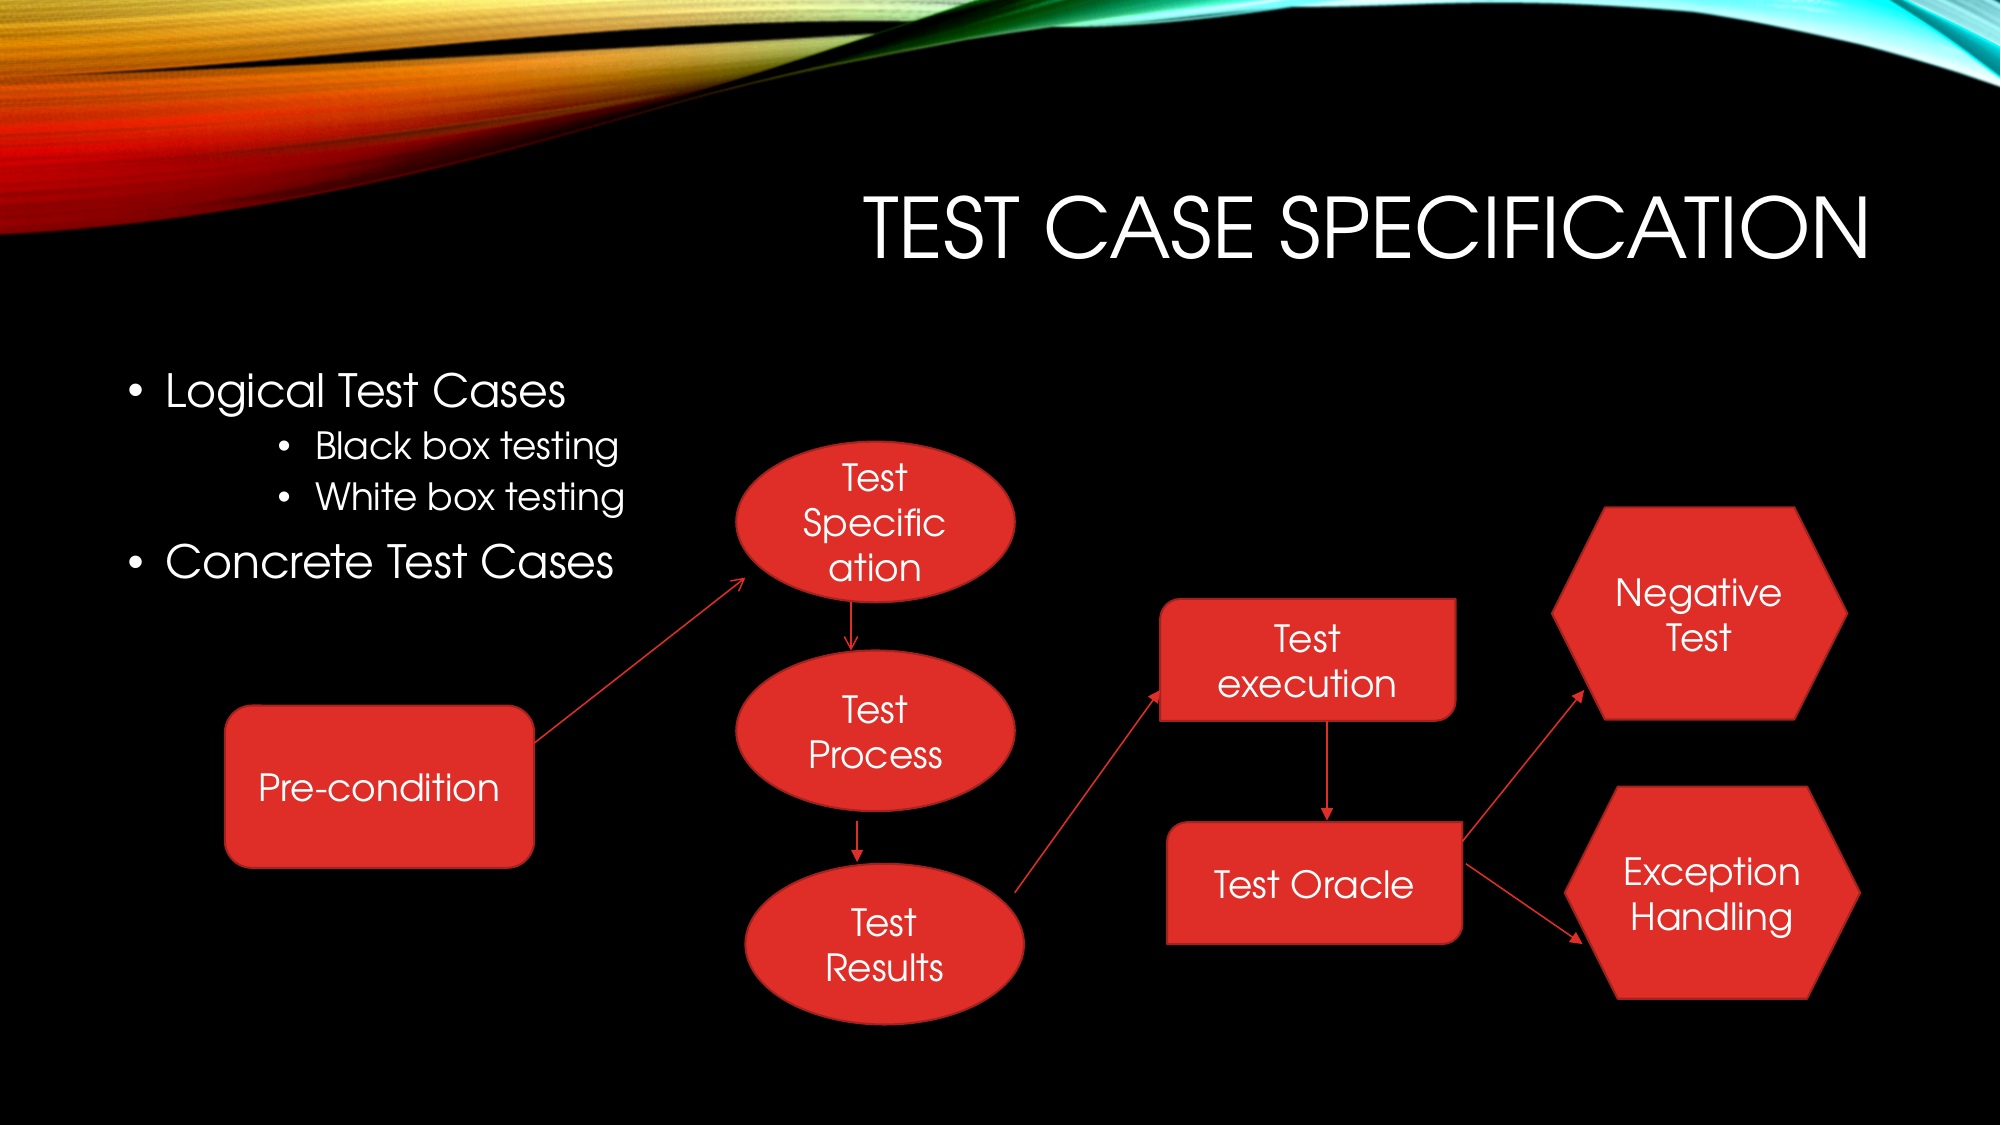

# Test case specification
Logical Test Cases
Black box testing
White box testing
Concrete Test Cases

Test Specification
Negative Test
Test execution
Test Process
Pre-condition
Exception Handling
Test Oracle
Test Results